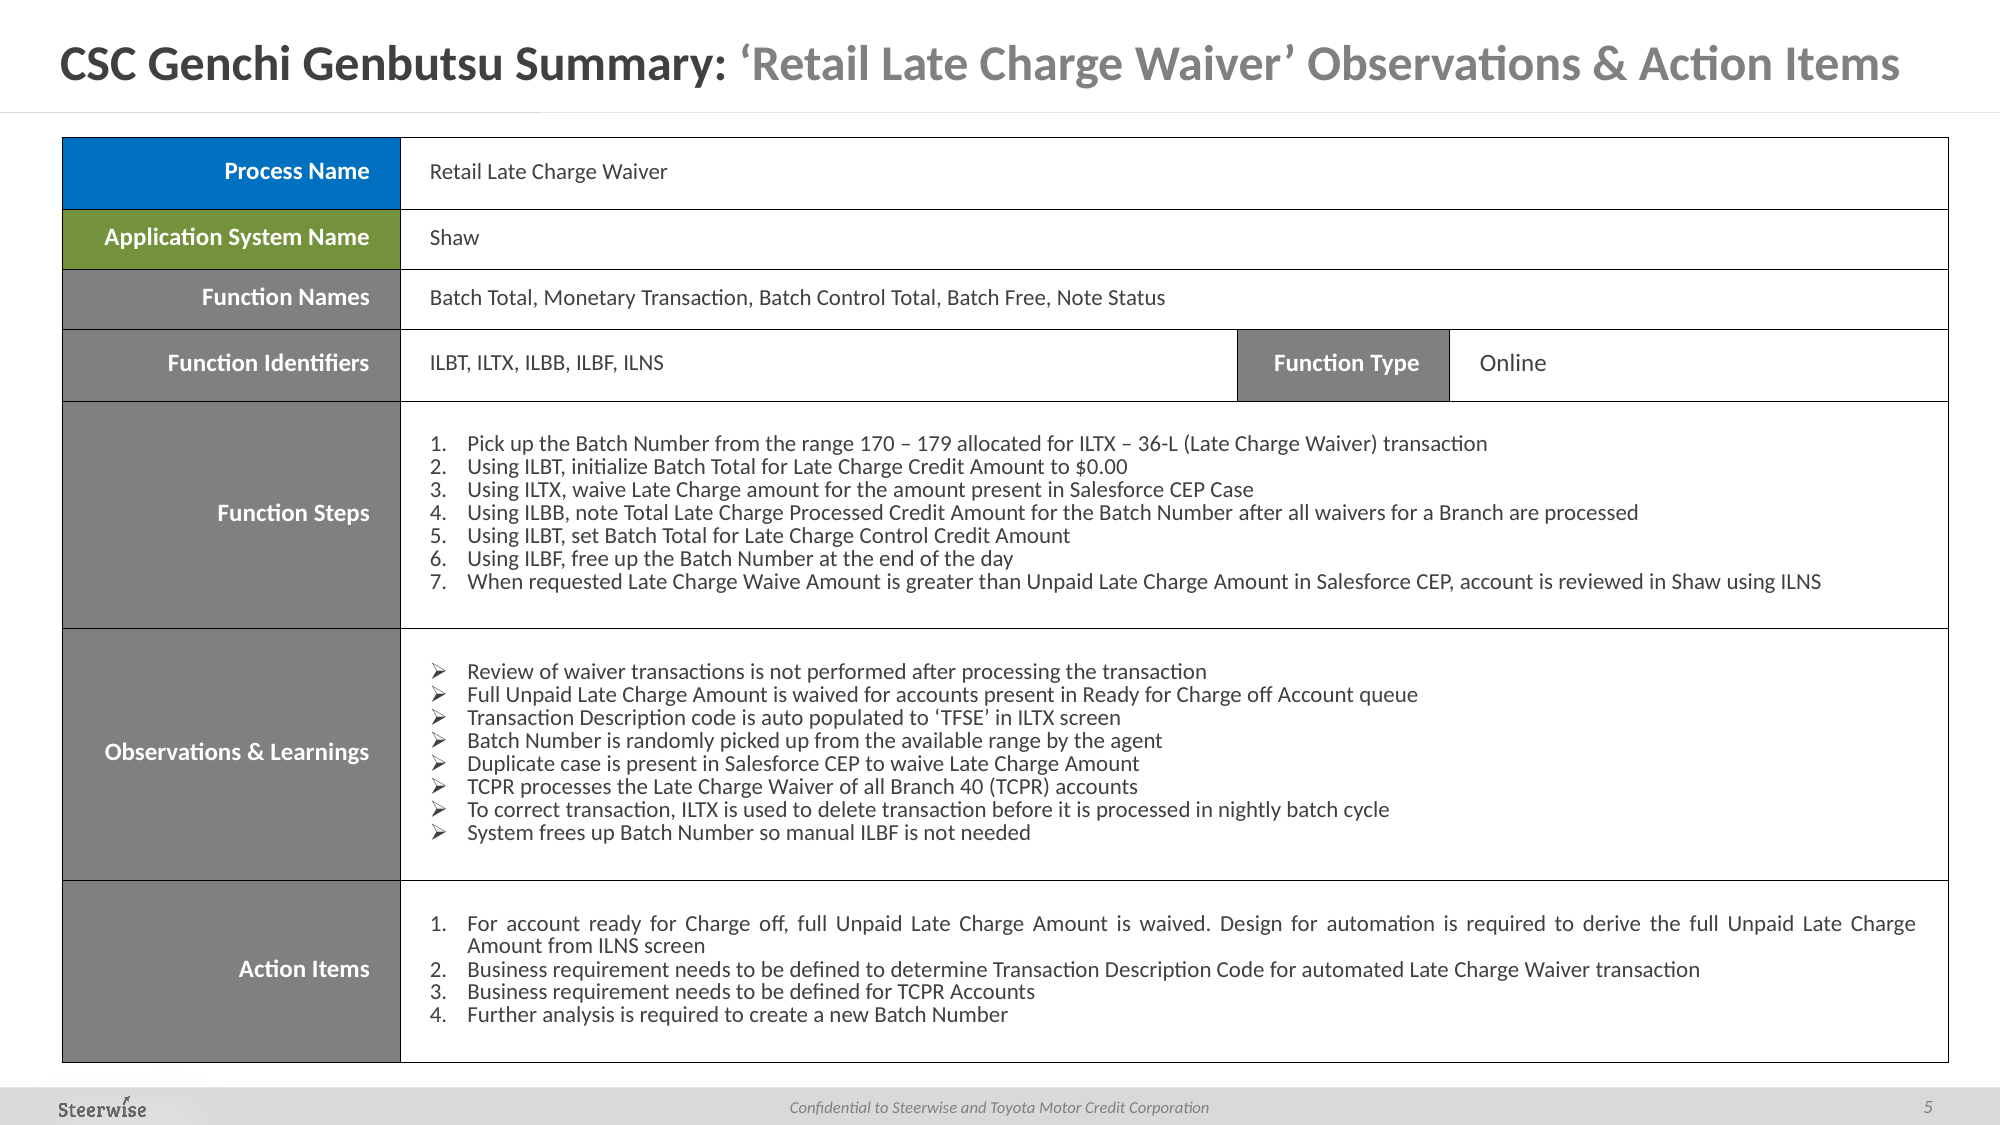

# CSC Genchi Genbutsu Summary: ‘Retail Late Charge Waiver’ Observations & Action Items
| Process Name | Retail Late Charge Waiver |  |  |
| --- | --- | --- | --- |
| Application System Name | Shaw |  |  |
| Function Names | Batch Total, Monetary Transaction, Batch Control Total, Batch Free, Note Status |  |  |
| Function Identifiers | ILBT, ILTX, ILBB, ILBF, ILNS | Function Type | Online |
| Function Steps | Pick up the Batch Number from the range 170 – 179 allocated for ILTX – 36-L (Late Charge Waiver) transaction Using ILBT, initialize Batch Total for Late Charge Credit Amount to $0.00 Using ILTX, waive Late Charge amount for the amount present in Salesforce CEP Case Using ILBB, note Total Late Charge Processed Credit Amount for the Batch Number after all waivers for a Branch are processed Using ILBT, set Batch Total for Late Charge Control Credit Amount Using ILBF, free up the Batch Number at the end of the day When requested Late Charge Waive Amount is greater than Unpaid Late Charge Amount in Salesforce CEP, account is reviewed in Shaw using ILNS |  |  |
| Observations & Learnings | Review of waiver transactions is not performed after processing the transaction Full Unpaid Late Charge Amount is waived for accounts present in Ready for Charge off Account queue Transaction Description code is auto populated to ‘TFSE’ in ILTX screen Batch Number is randomly picked up from the available range by the agent Duplicate case is present in Salesforce CEP to waive Late Charge Amount TCPR processes the Late Charge Waiver of all Branch 40 (TCPR) accounts To correct transaction, ILTX is used to delete transaction before it is processed in nightly batch cycle System frees up Batch Number so manual ILBF is not needed |  |  |
| Action Items | For account ready for Charge off, full Unpaid Late Charge Amount is waived. Design for automation is required to derive the full Unpaid Late Charge Amount from ILNS screen Business requirement needs to be defined to determine Transaction Description Code for automated Late Charge Waiver transaction Business requirement needs to be defined for TCPR Accounts Further analysis is required to create a new Batch Number |  |  |
5